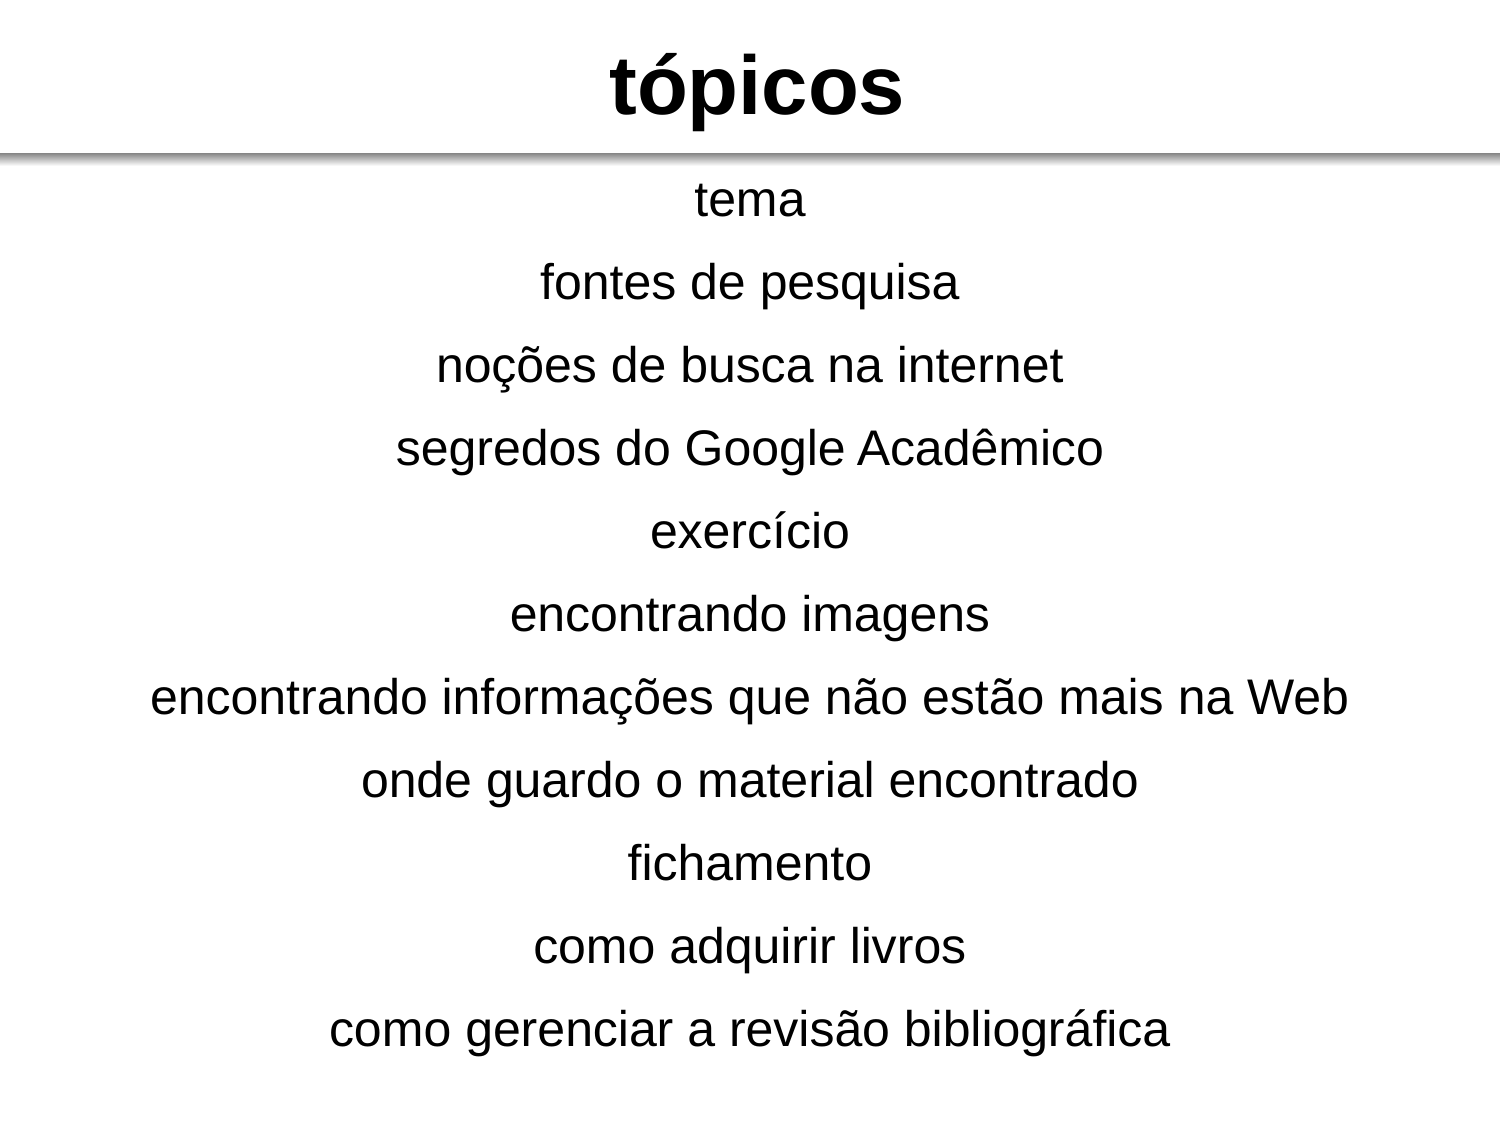

# tópicos
tema
fontes de pesquisa
noções de busca na internet
segredos do Google Acadêmico
exercício
encontrando imagens
encontrando informações que não estão mais na Web
onde guardo o material encontrado
fichamento
como adquirir livros
como gerenciar a revisão bibliográfica